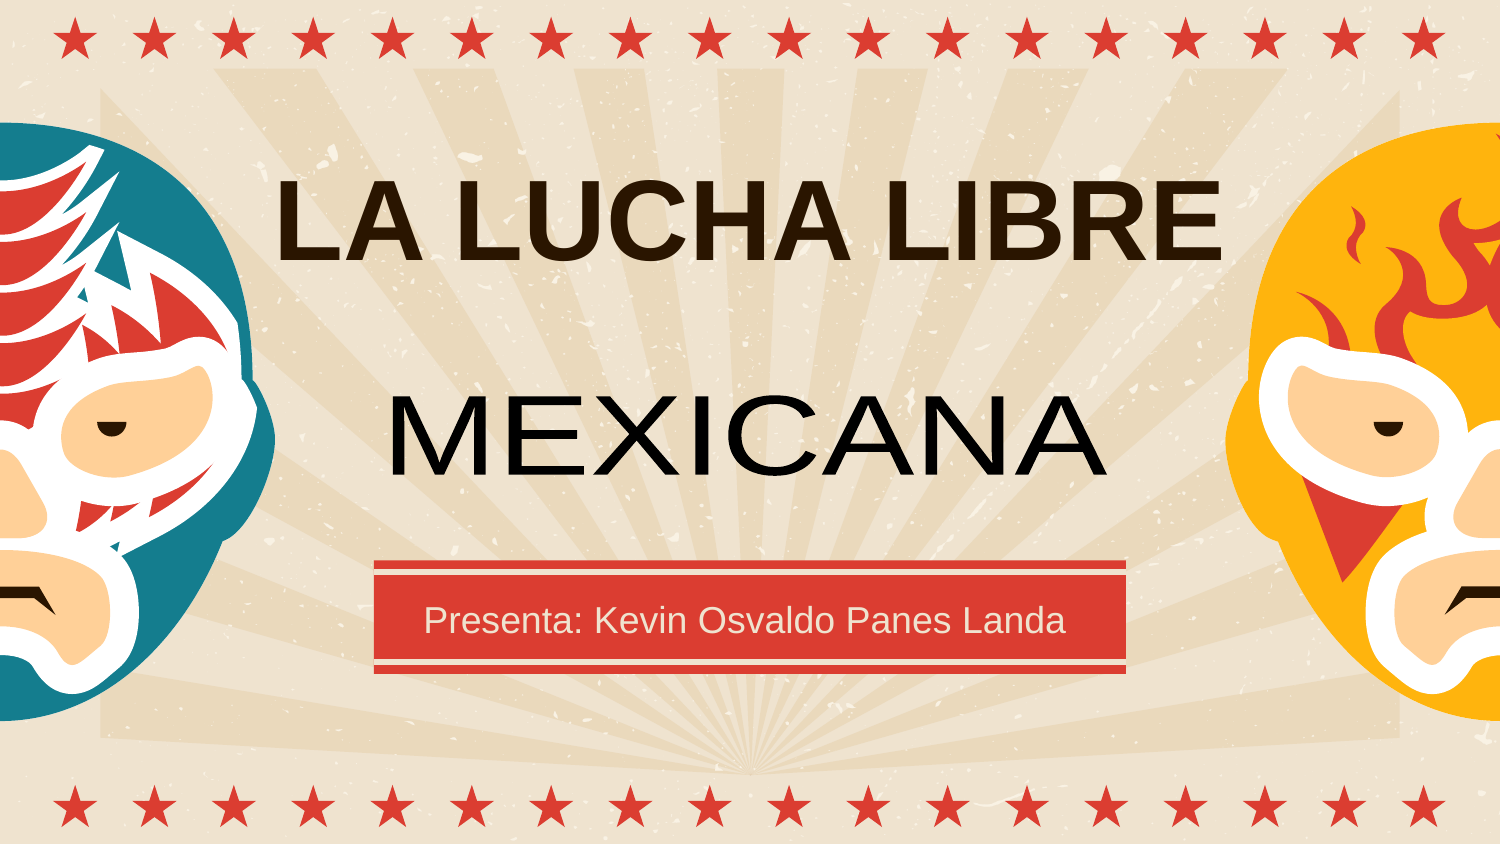

# LA LUCHA LIBRE
MEXICANA

Presenta: Kevin Osvaldo Panes Landa